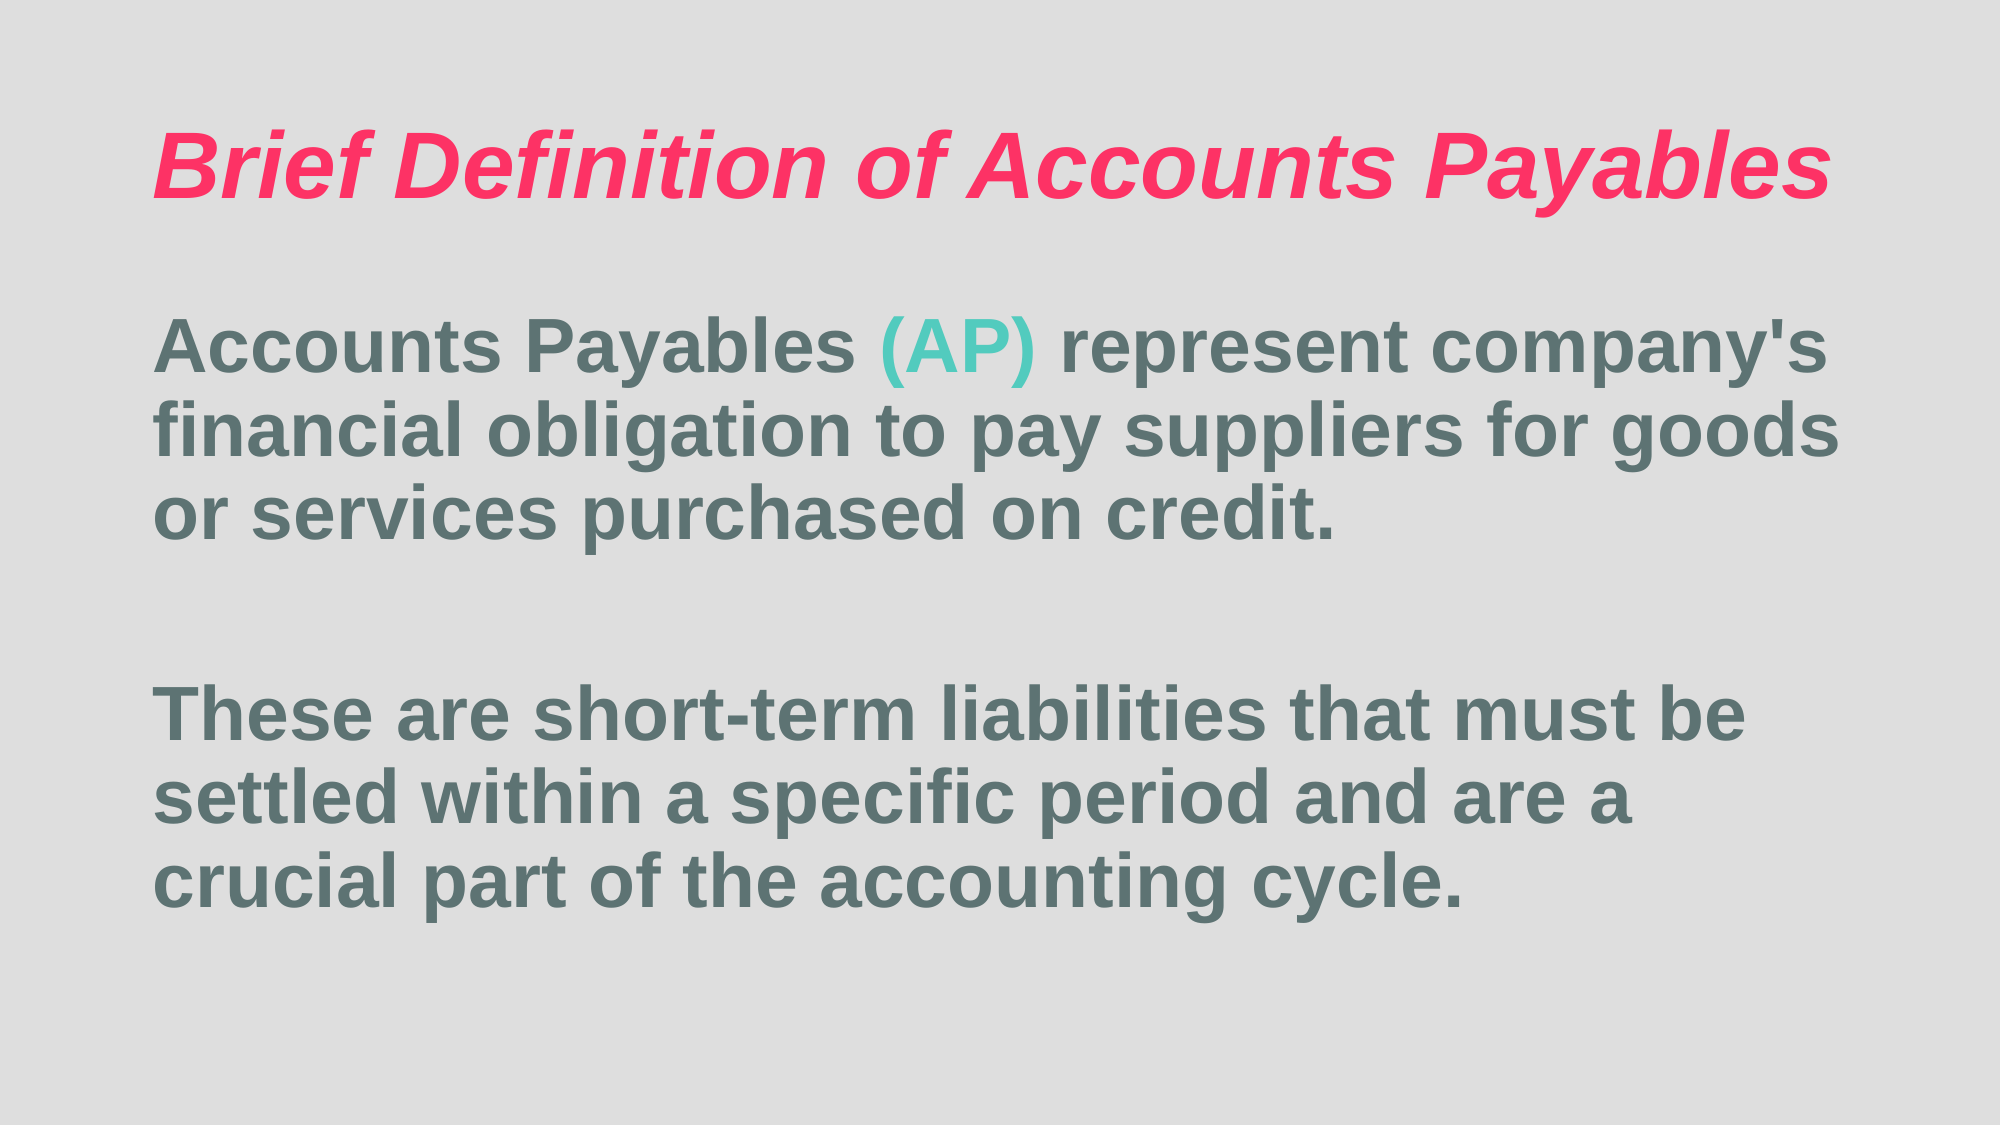

Brief Definition of Accounts Payables
Accounts Payables (AP) represent company's financial obligation to pay suppliers for goods or services purchased on credit.

These are short-term liabilities that must be settled within a specific period and are a crucial part of the accounting cycle.